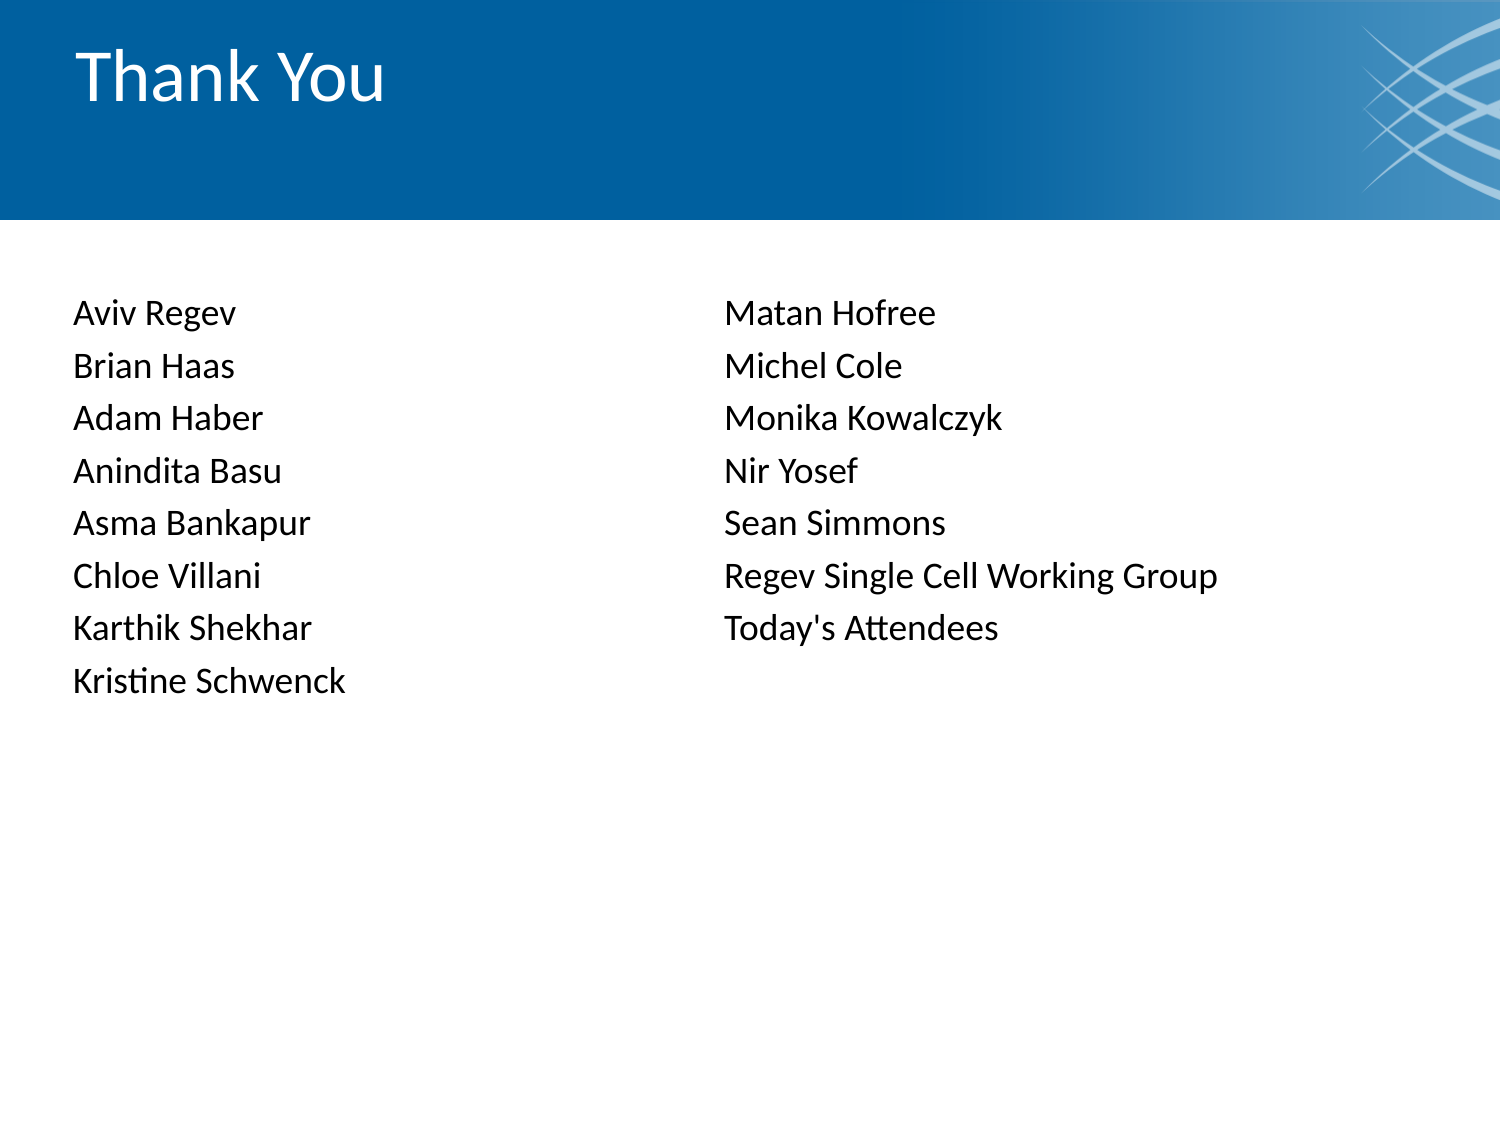

# Thank You
Aviv Regev
Brian Haas
Adam Haber
Anindita Basu
Asma Bankapur
Chloe Villani
Karthik Shekhar
Kristine Schwenck
Matan Hofree
Michel Cole
Monika Kowalczyk
Nir Yosef
Sean Simmons
Regev Single Cell Working Group
Today's Attendees